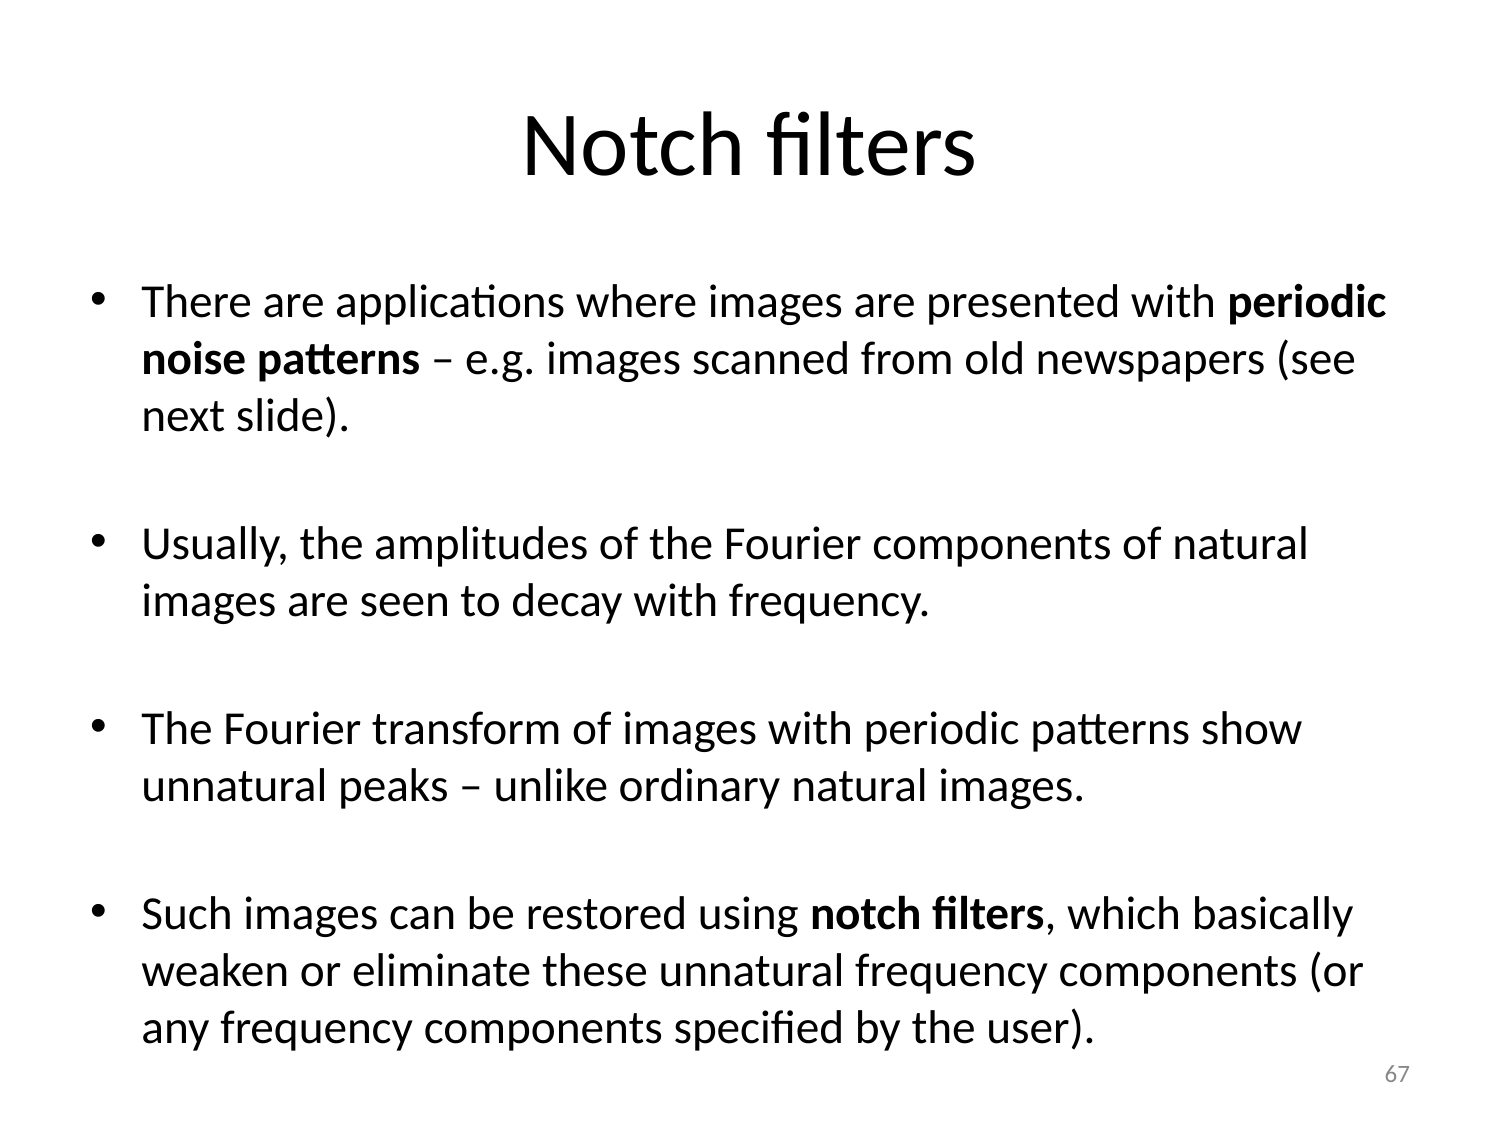

# Notch filters
There are applications where images are presented with periodic noise patterns – e.g. images scanned from old newspapers (see next slide).

Usually, the amplitudes of the Fourier components of natural images are seen to decay with frequency.

The Fourier transform of images with periodic patterns show unnatural peaks – unlike ordinary natural images.

Such images can be restored using notch filters, which basically weaken or eliminate these unnatural frequency components (or any frequency components specified by the user).

67